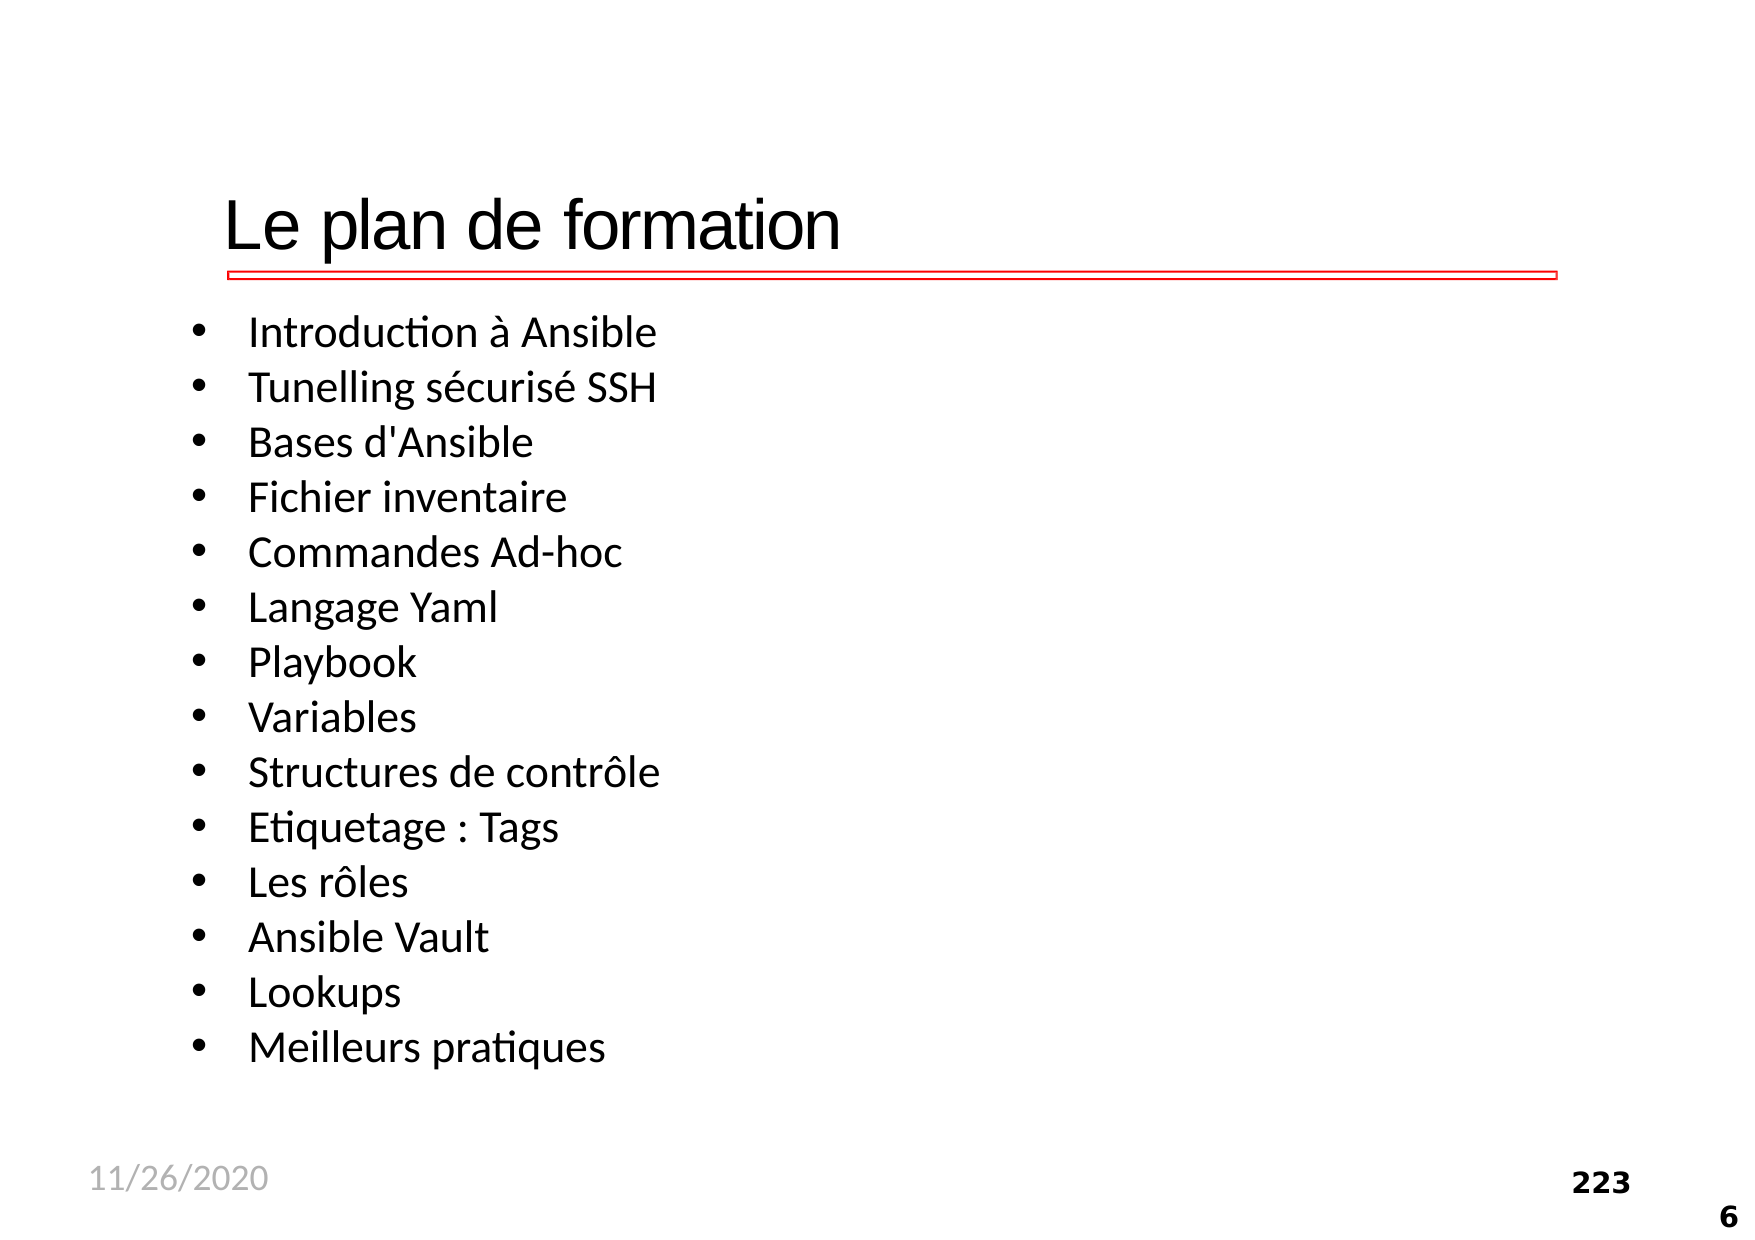

# Le plan de formation
Introduction à Ansible
Tunelling sécurisé SSH
Bases d'Ansible
Fichier inventaire
Commandes Ad-hoc
Langage Yaml
Playbook
Variables
Structures de contrôle
Etiquetage : Tags
Les rôles
Ansible Vault
Lookups
Meilleurs pratiques
11/26/2020
223
6